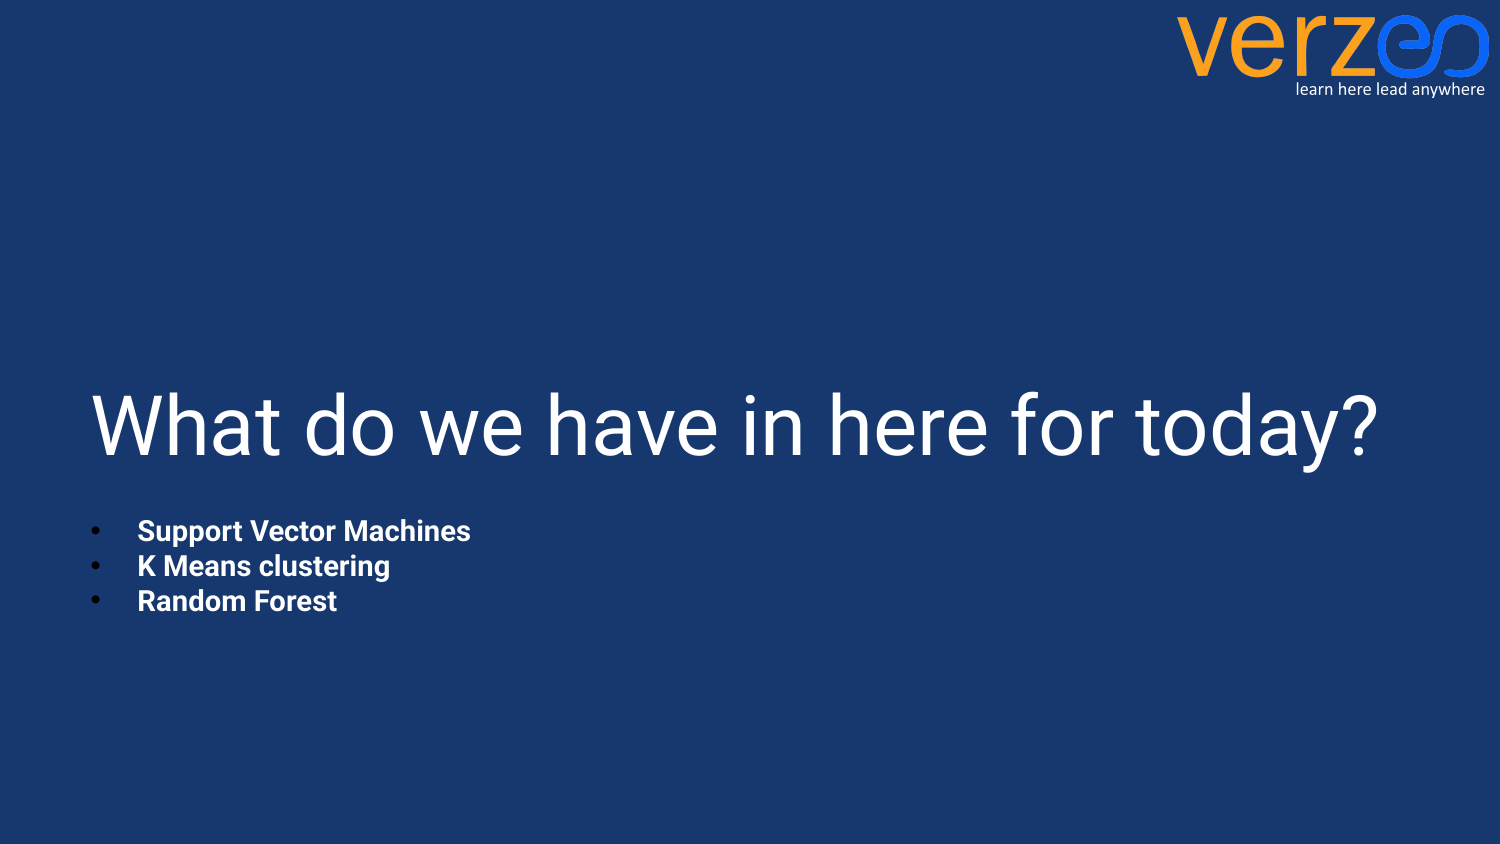

# What do we have in here for today?
Support Vector Machines
K Means clustering
Random Forest